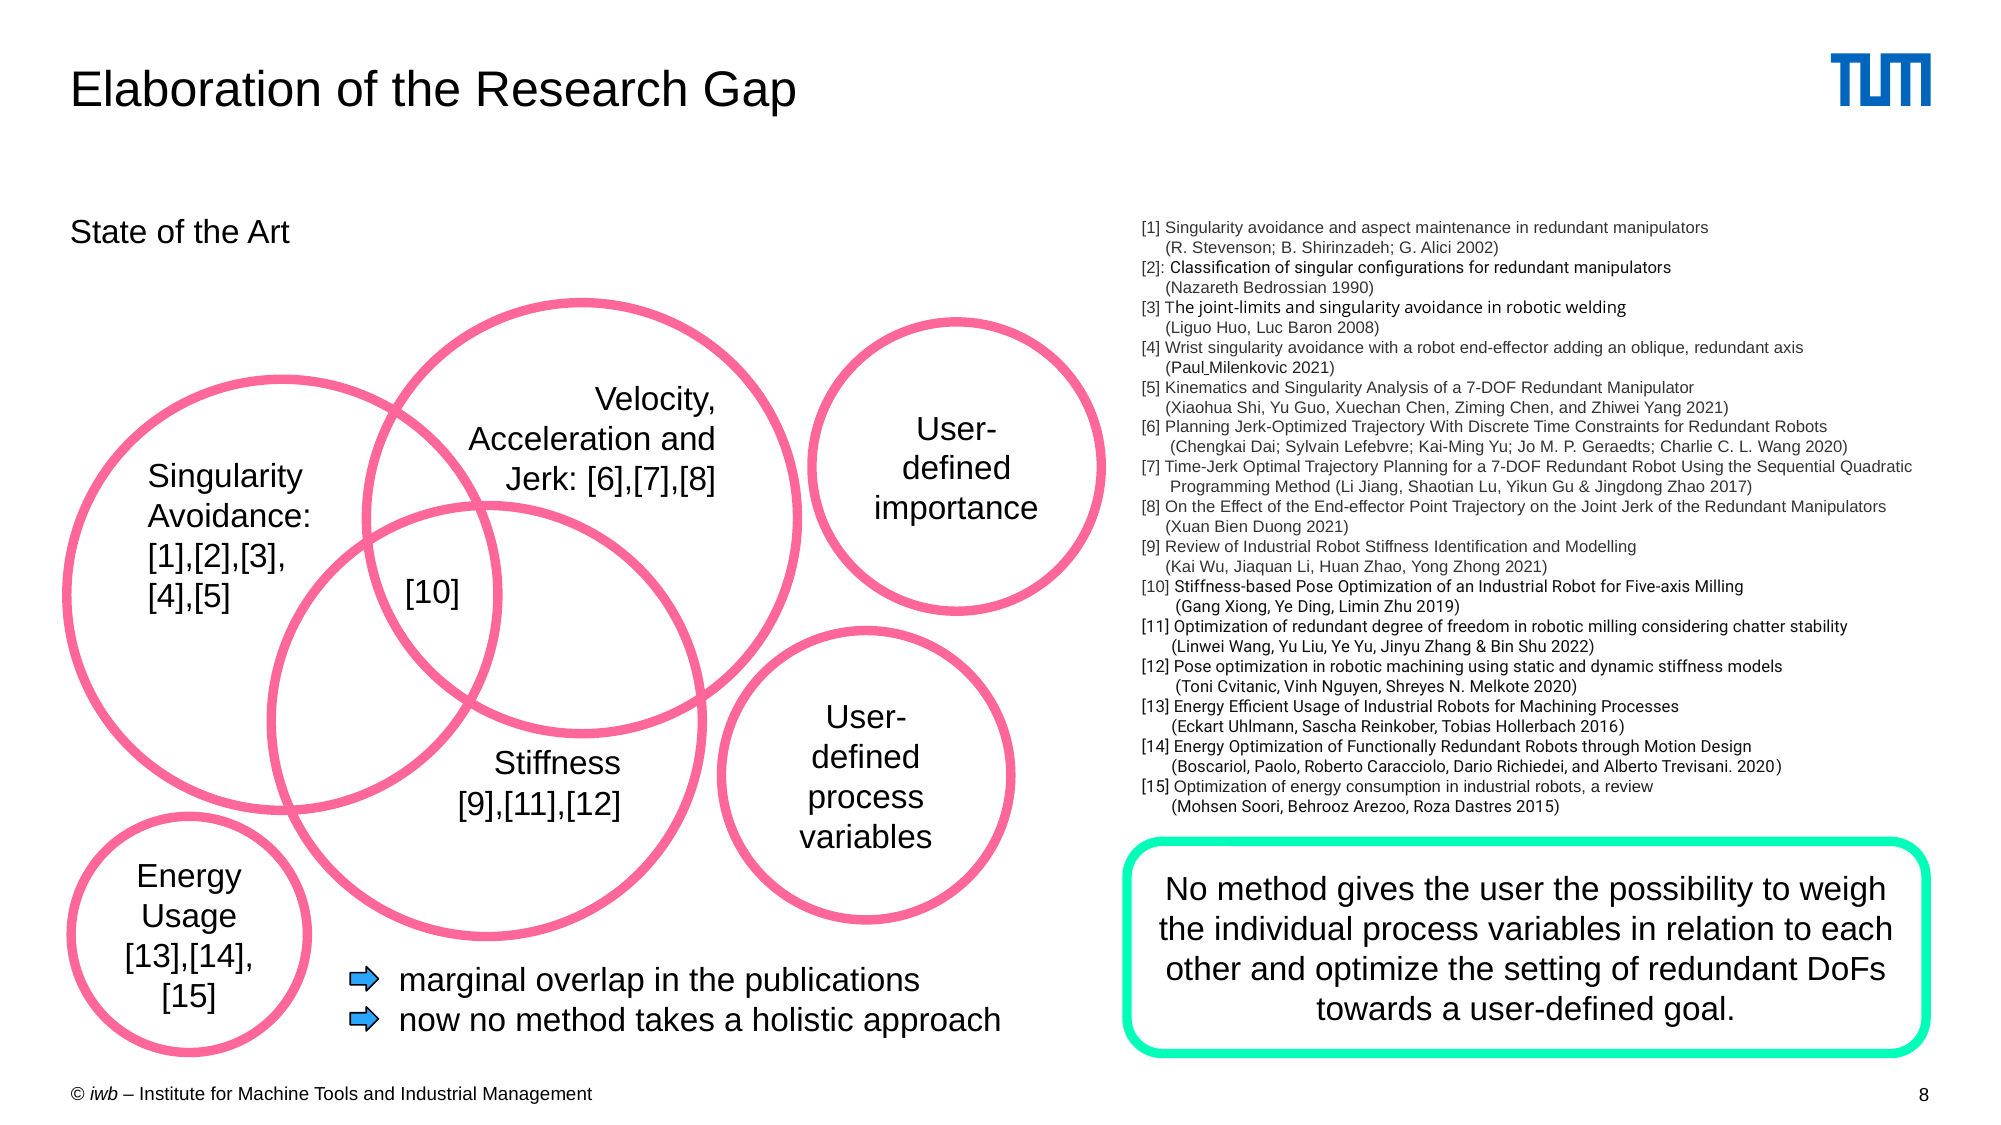

# Elaboration of the Research Gap
State of the Art
[1] Singularity avoidance and aspect maintenance in redundant manipulators
     (R. Stevenson; B. Shirinzadeh; G. Alici 2002)
[2]: Classification of singular configurations for redundant manipulators
     (Nazareth Bedrossian 1990)
[3] The joint‐limits and singularity avoidance in robotic welding
     (Liguo Huo, Luc Baron 2008)
[4] Wrist singularity avoidance with a robot end-effector adding an oblique, redundant axis
     (Paul Milenkovic 2021)
[5] Kinematics and Singularity Analysis of a 7-DOF Redundant Manipulator
     (Xiaohua Shi, Yu Guo, Xuechan Chen, Ziming Chen, and Zhiwei Yang 2021)
[6] Planning Jerk-Optimized Trajectory With Discrete Time Constraints for Redundant Robots
      (Chengkai Dai; Sylvain Lefebvre; Kai-Ming Yu; Jo M. P. Geraedts; Charlie C. L. Wang 2020)
[7] Time-Jerk Optimal Trajectory Planning for a 7-DOF Redundant Robot Using the Sequential Quadratic
      Programming Method (Li Jiang, Shaotian Lu, Yikun Gu & Jingdong Zhao 2017)
[8] On the Effect of the End-effector Point Trajectory on the Joint Jerk of the Redundant Manipulators
     (Xuan Bien Duong 2021)
[9] Review of Industrial Robot Stiffness Identification and Modelling
     (Kai Wu, Jiaquan Li, Huan Zhao, Yong Zhong 2021)
[10] Stiffness-based Pose Optimization of an Industrial Robot for Five-axis Milling
        (Gang Xiong, Ye Ding, Limin Zhu 2019)
[11] Optimization of redundant degree of freedom in robotic milling considering chatter stability
       (Linwei Wang, Yu Liu, Ye Yu, Jinyu Zhang & Bin Shu 2022)
[12] Pose optimization in robotic machining using static and dynamic stiffness models
        (Toni Cvitanic, Vinh Nguyen, Shreyes N. Melkote 2020)
[13] Energy Efficient Usage of Industrial Robots for Machining Processes
       (Eckart Uhlmann, Sascha Reinkober, Tobias Hollerbach 2016)
[14] Energy Optimization of Functionally Redundant Robots through Motion Design
       (Boscariol, Paolo, Roberto Caracciolo, Dario Richiedei, and Alberto Trevisani. 2020)
[15] Optimization of energy consumption in industrial robots, a review
       (Mohsen Soori, Behrooz Arezoo, Roza Dastres 2015)

Velocity, Acceleration and Jerk: [6],[7],[8]

User-defined importance
Singularity Avoidance:
[1],[2],[3],
[4],[5]
Stiffness
[9],[11],[12]

 [10]
User-defined process variables
Energy Usage
[13],[14],[15]
No method gives the user the possibility to weigh the individual process variables in relation to each other and optimize the setting of redundant DoFs towards a user-defined goal.
marginal overlap in the publications
now no method takes a holistic approach

8